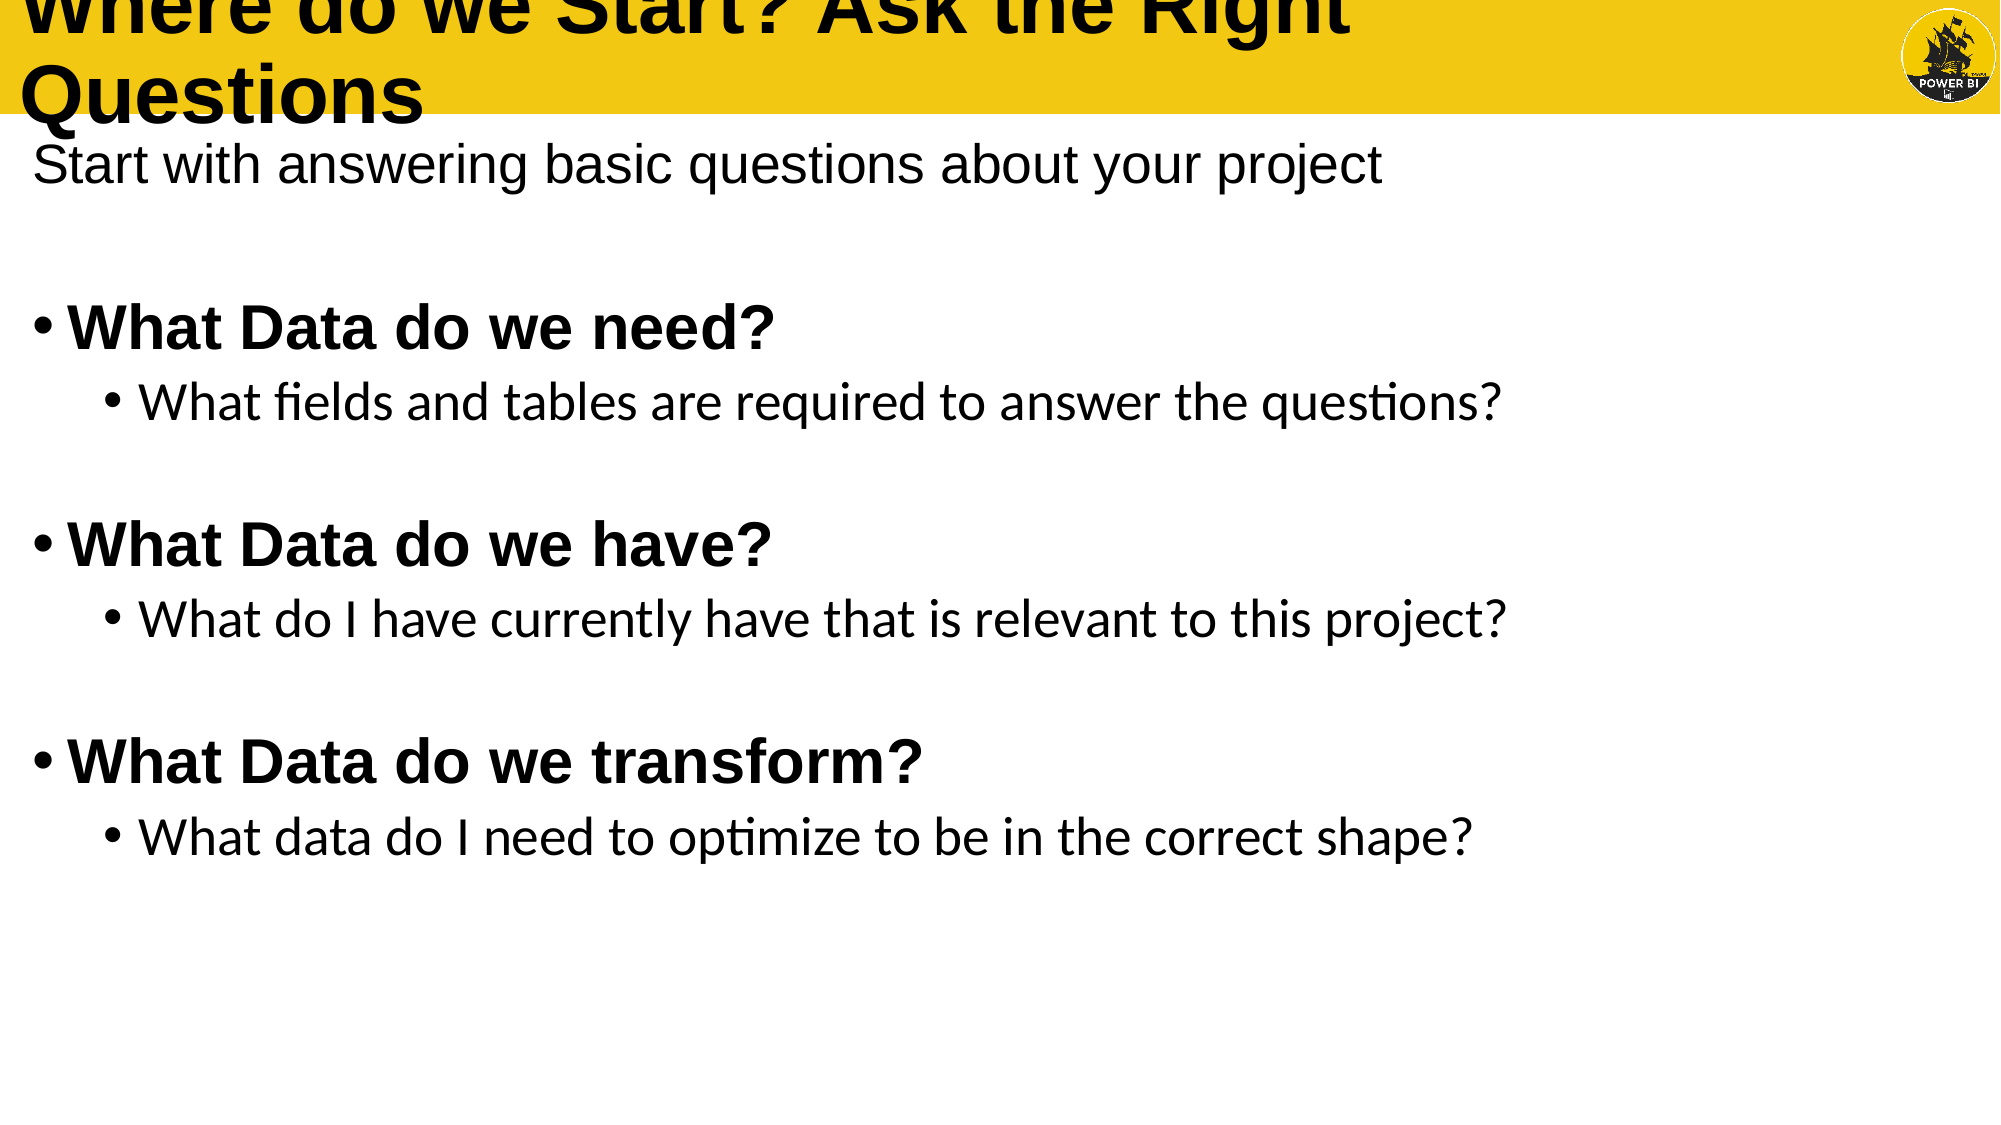

# Where do we Start? Ask the Right Questions
Start with answering basic questions about your project

What Data do we need?
What fields and tables are required to answer the questions?
What Data do we have?
What do I have currently have that is relevant to this project?
What Data do we transform?
What data do I need to optimize to be in the correct shape?